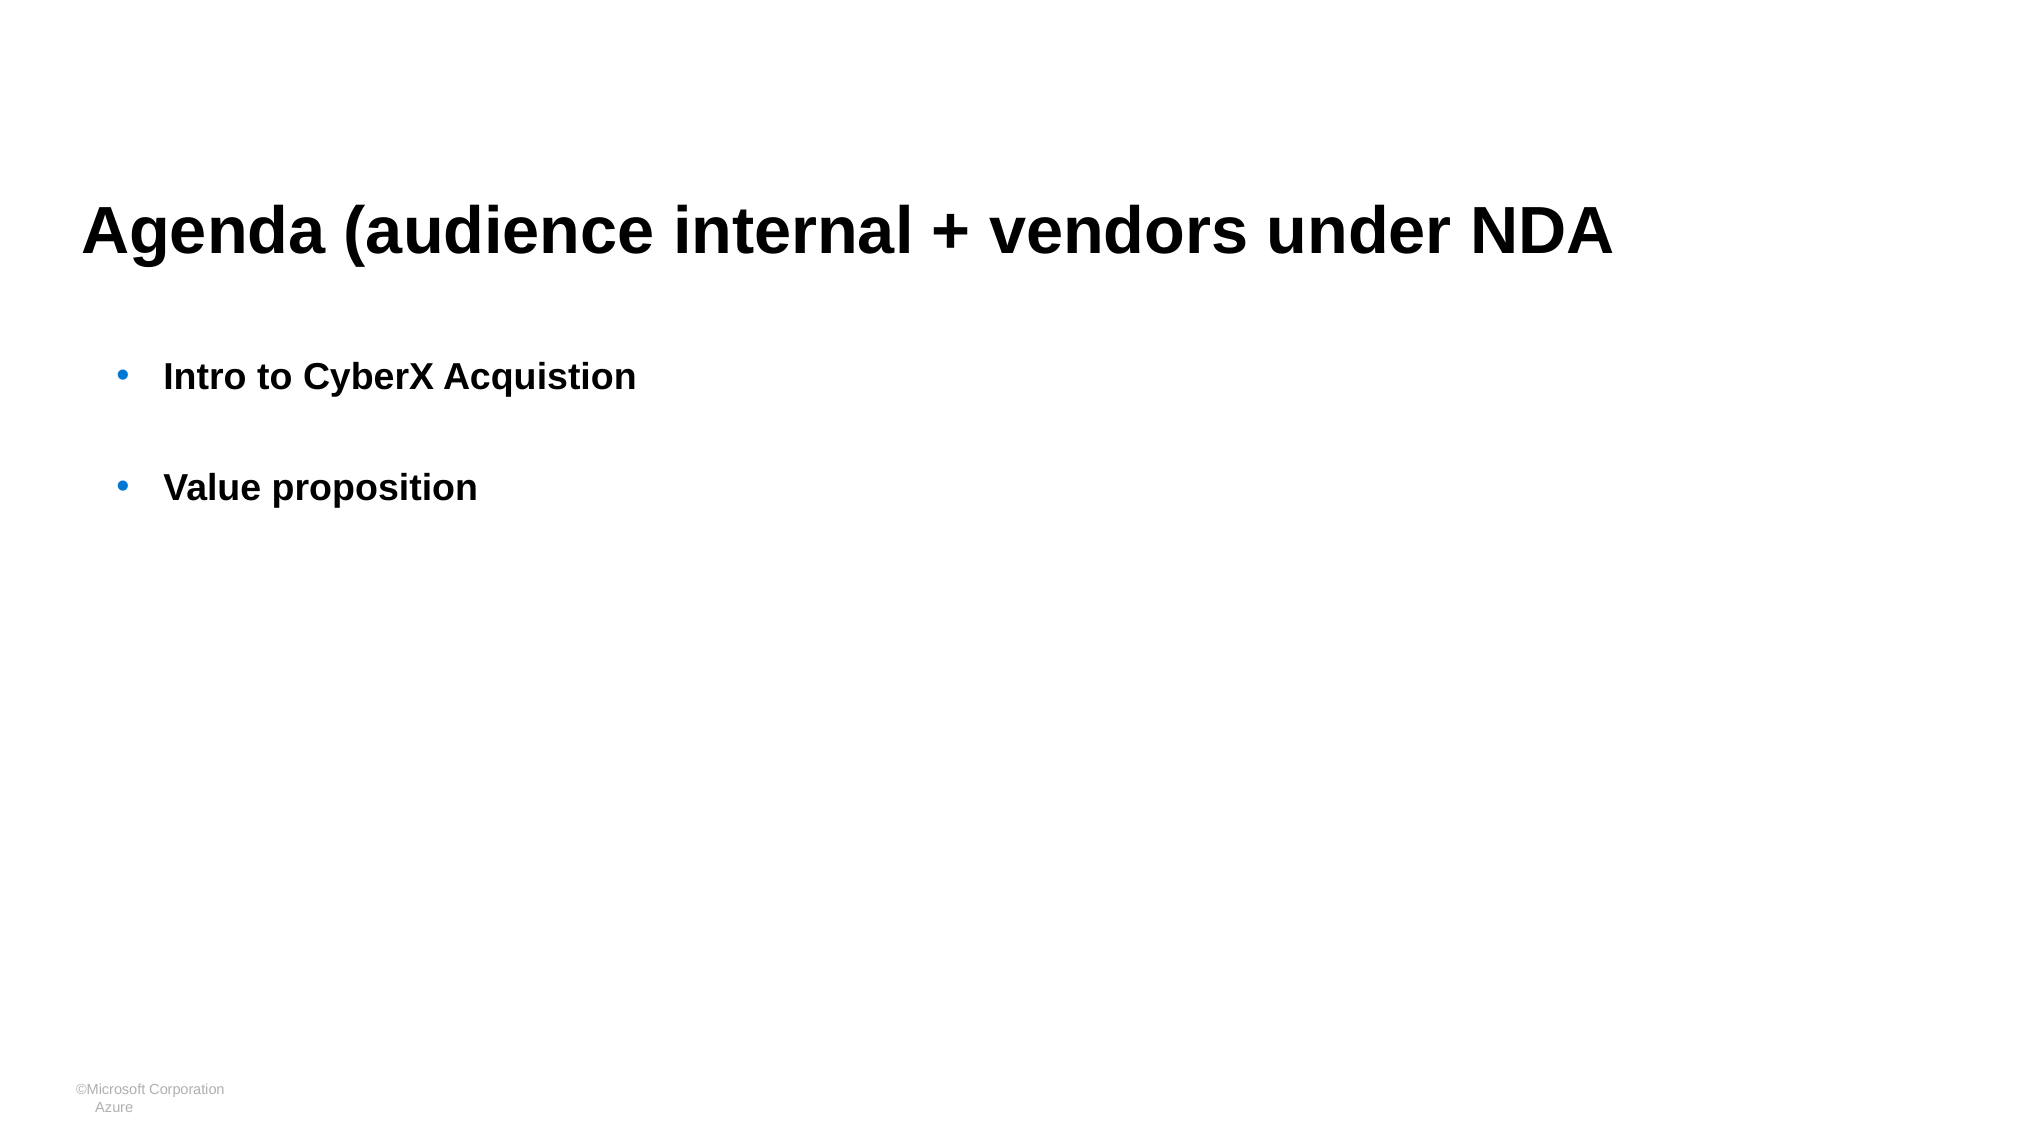

# Agenda (audience internal + vendors under NDA
Intro to CyberX Acquistion

Value proposition